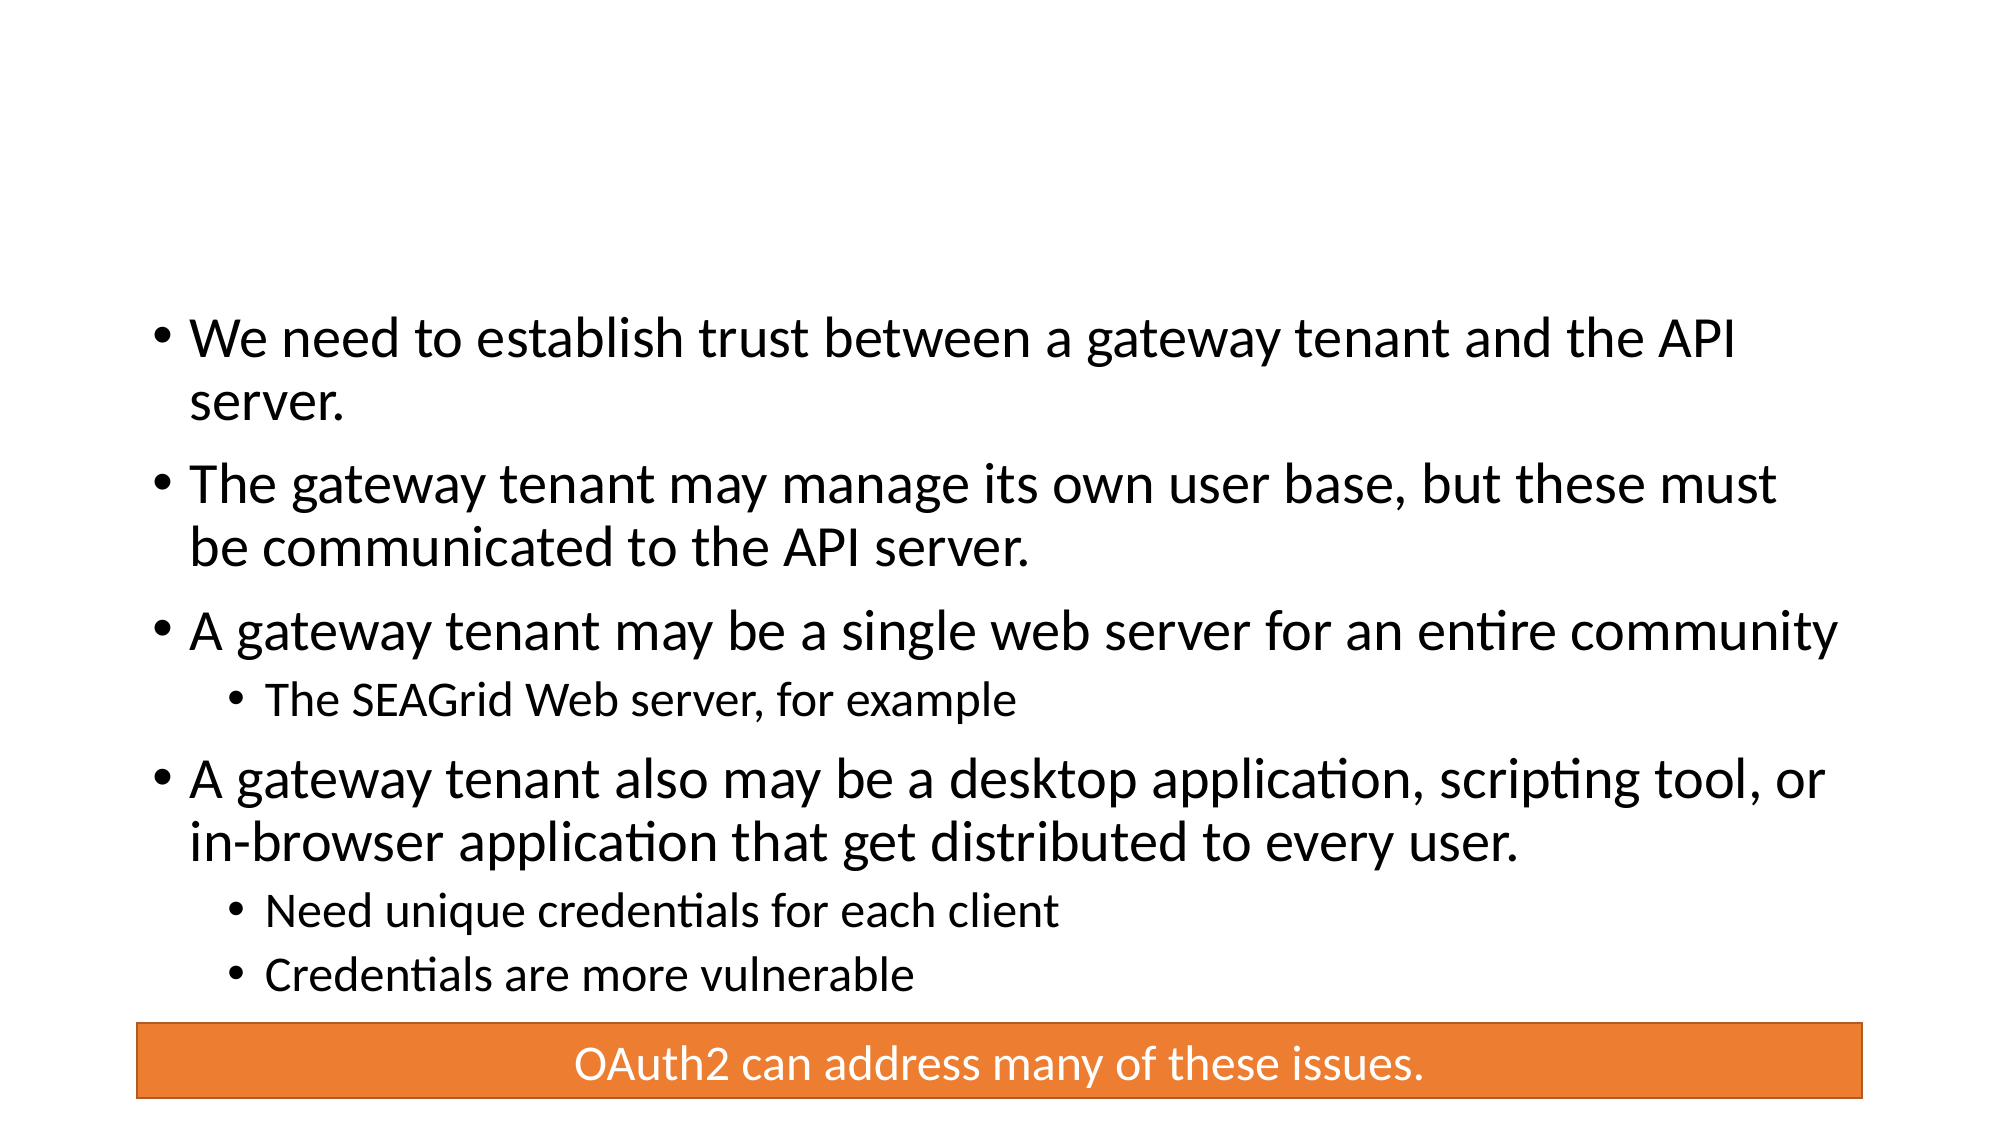

# Security Challenges for Gateway Architectures
We need to establish trust between a gateway tenant and the API server.
The gateway tenant may manage its own user base, but these must be communicated to the API server.
A gateway tenant may be a single web server for an entire community
The SEAGrid Web server, for example
A gateway tenant also may be a desktop application, scripting tool, or in-browser application that get distributed to every user.
Need unique credentials for each client
Credentials are more vulnerable
OAuth2 can address many of these issues.